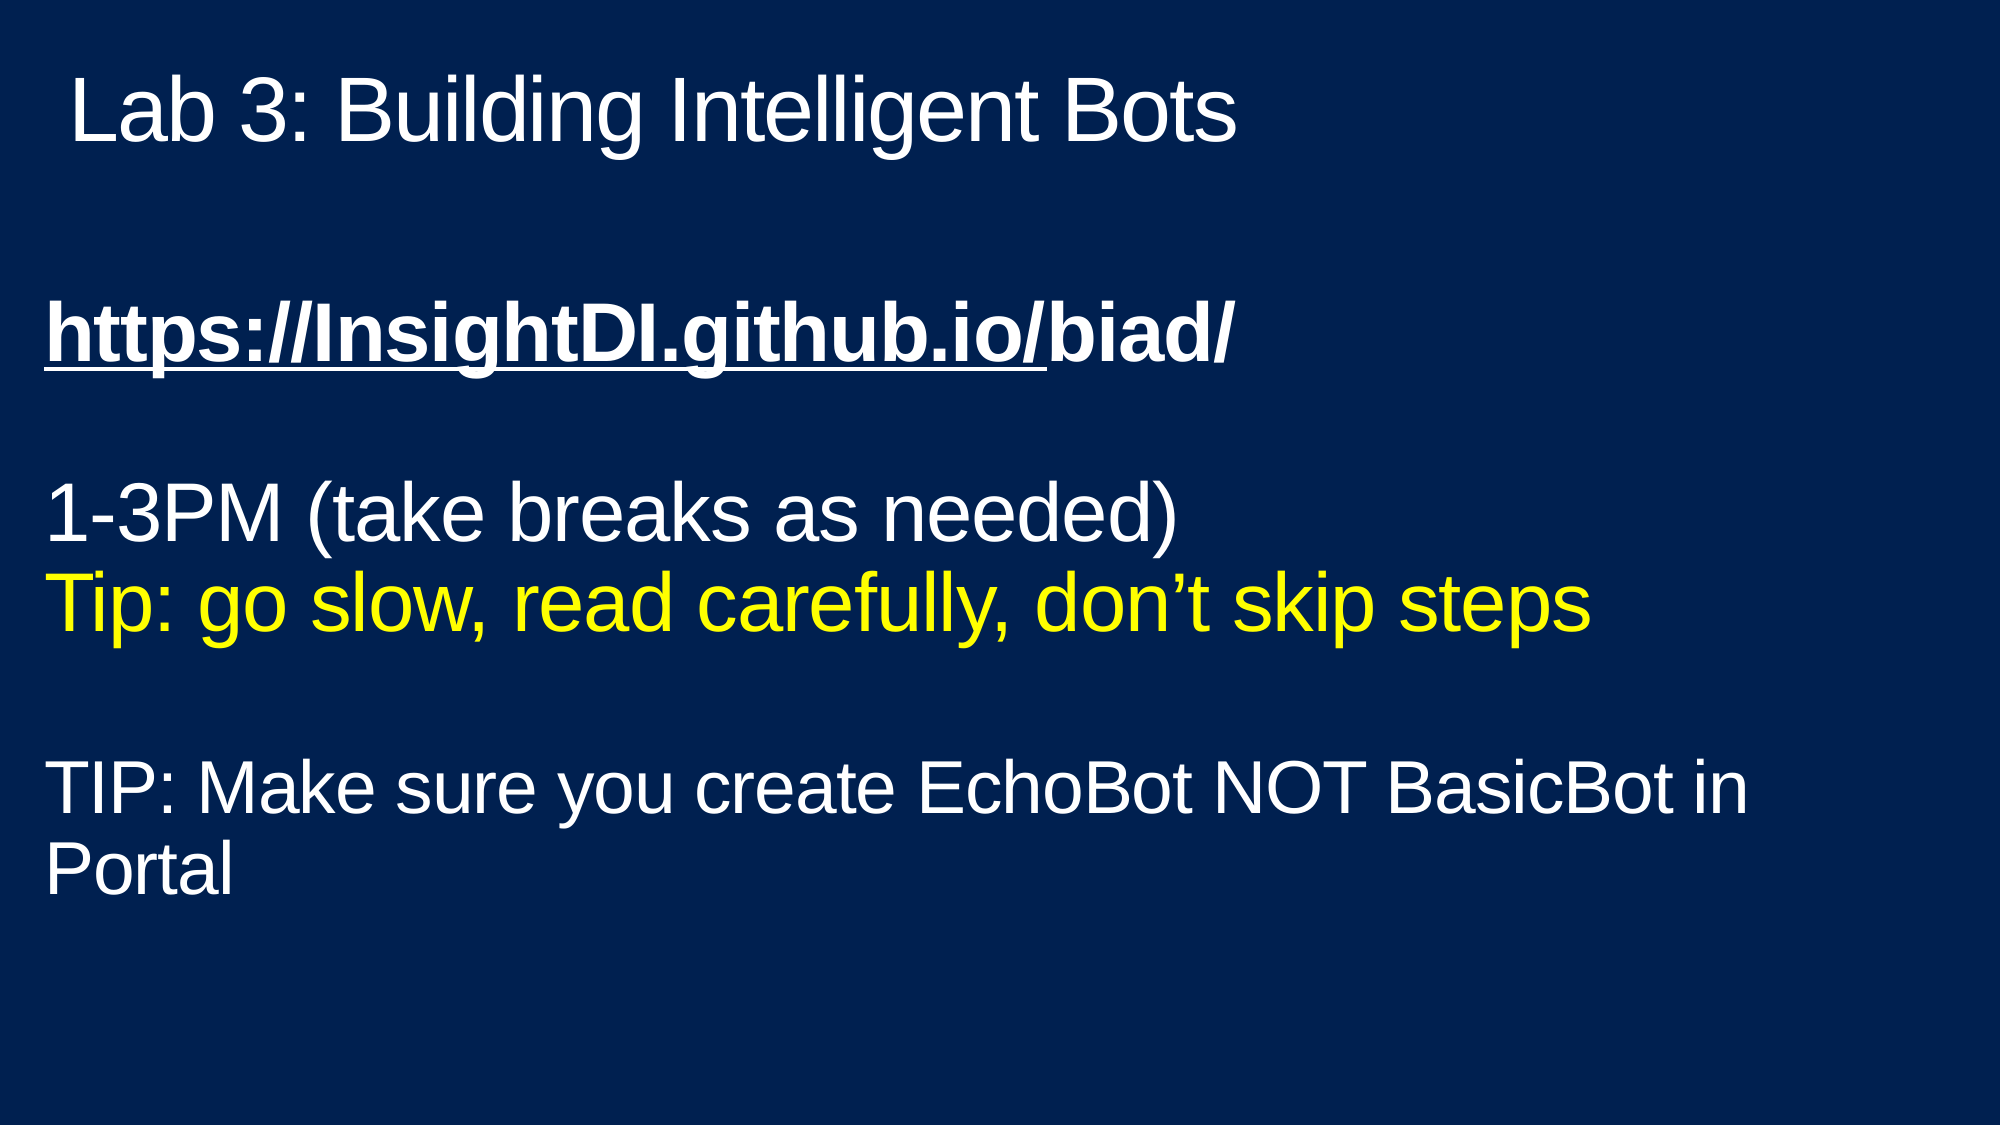

Lab 3: Building Intelligent Bots

# https://InsightDI.github.io/biad/ 1-3PM (take breaks as needed) Tip: go slow, read carefully, don’t skip steps TIP: Make sure you create EchoBot NOT BasicBot in Portal